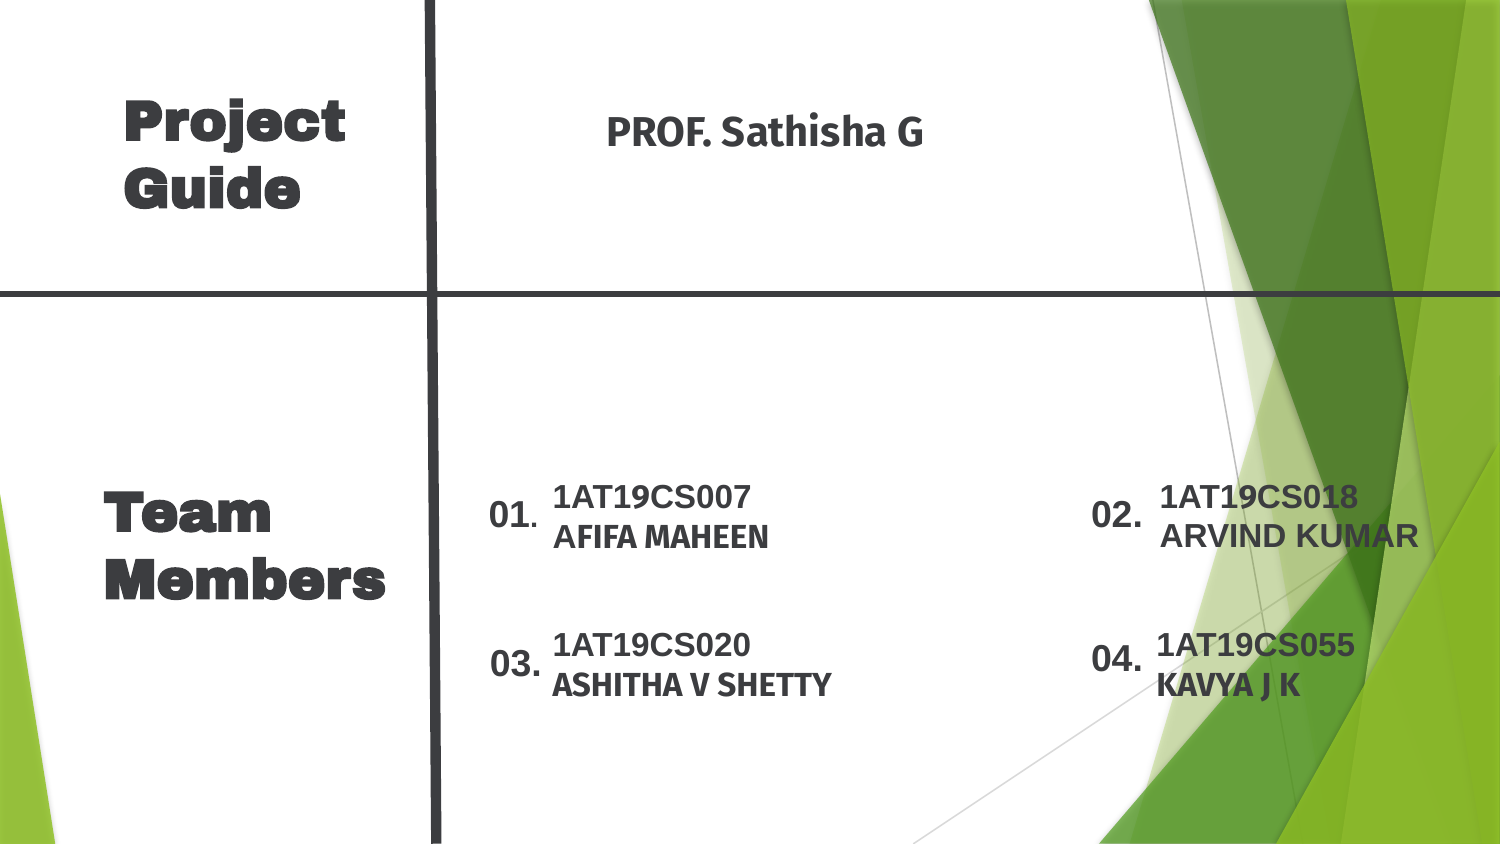

Project Guide
PROF. Sathisha G

Team Members
1AT19CS007
AFIFA MAHEEN
1AT19CS018
ARVIND KUMAR
01.
02.
1AT19CS020
ASHITHA V SHETTY
1AT19CS055
KAVYA J K
04.
03.